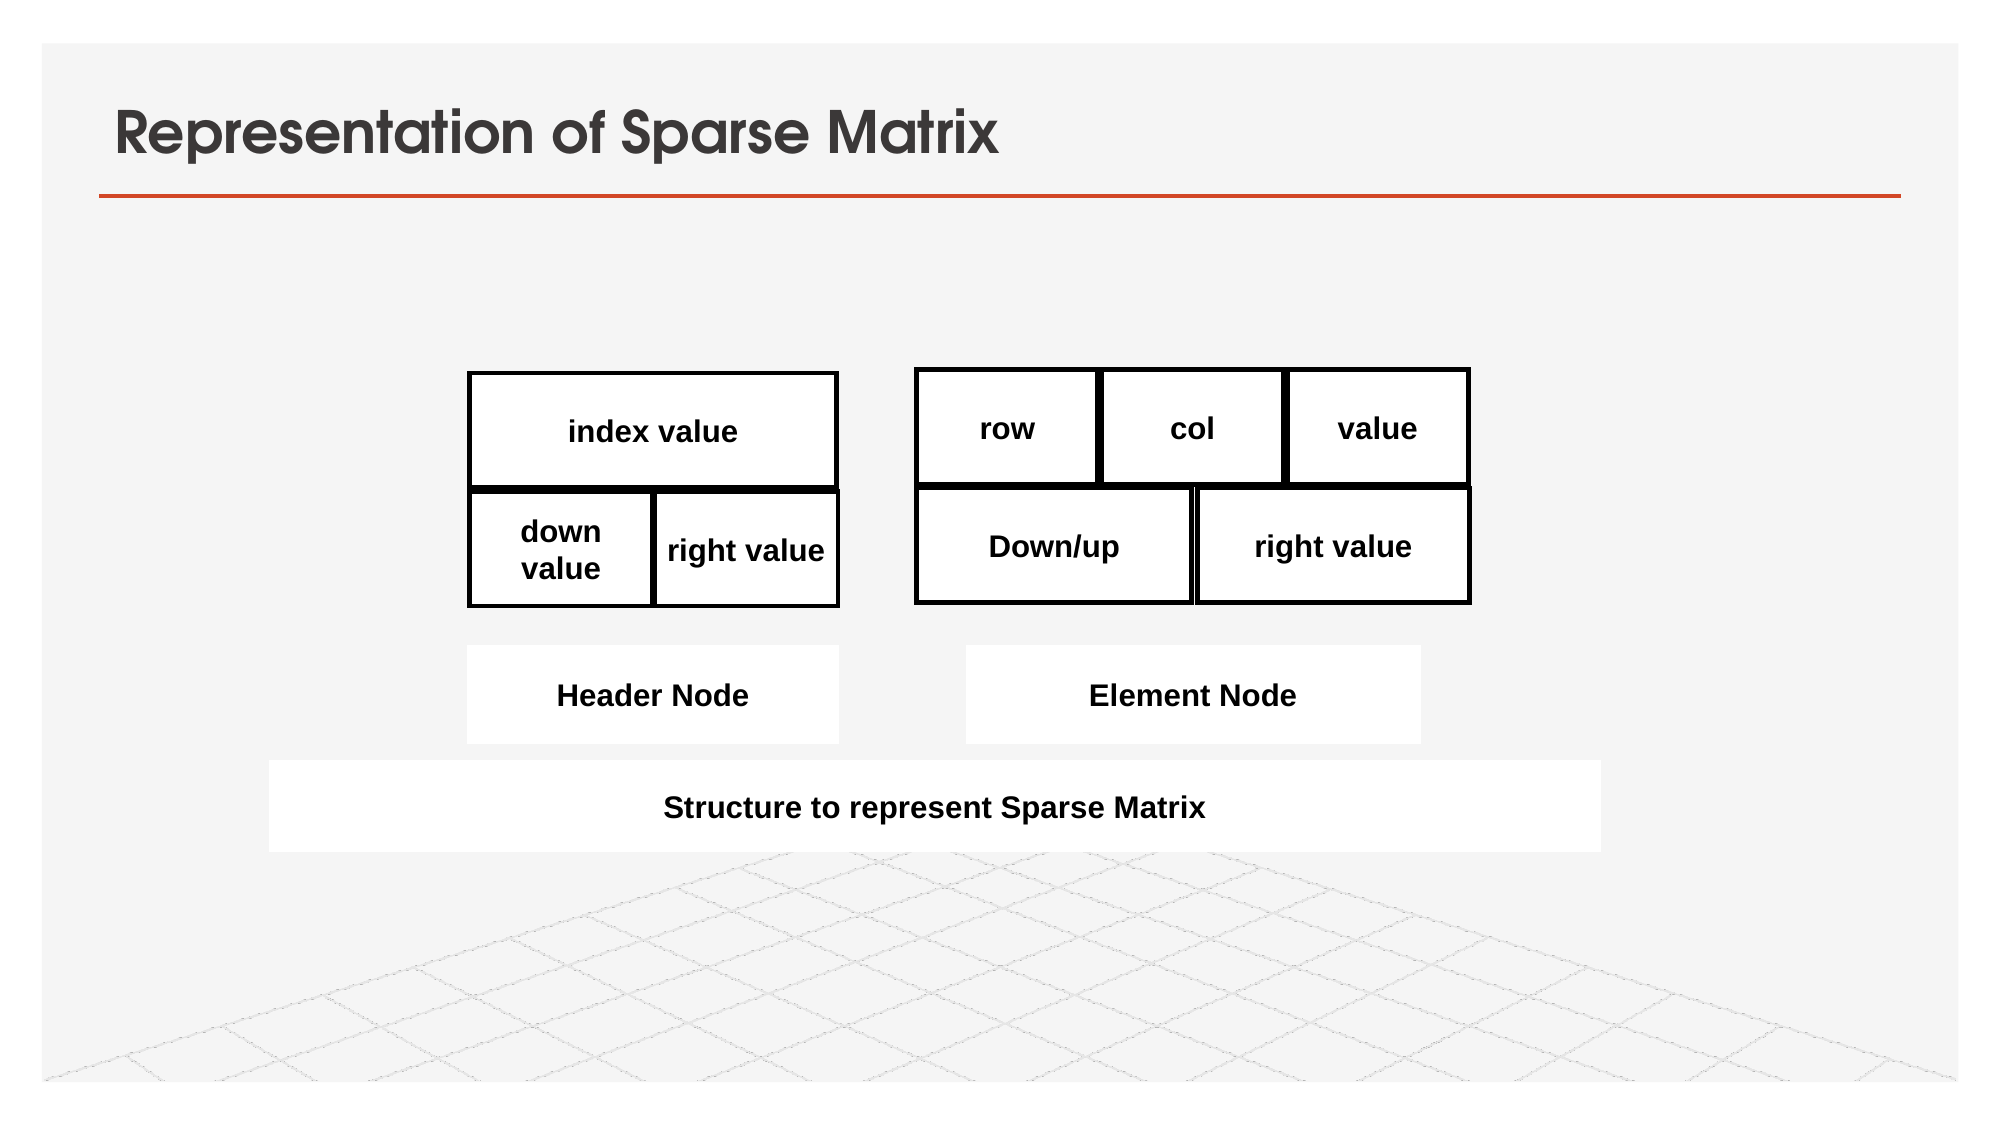

# Representation of Sparse Matrix

row
col
value
Down/up
right value
index value
down value
right value
Header Node
Element Node
Structure to represent Sparse Matrix